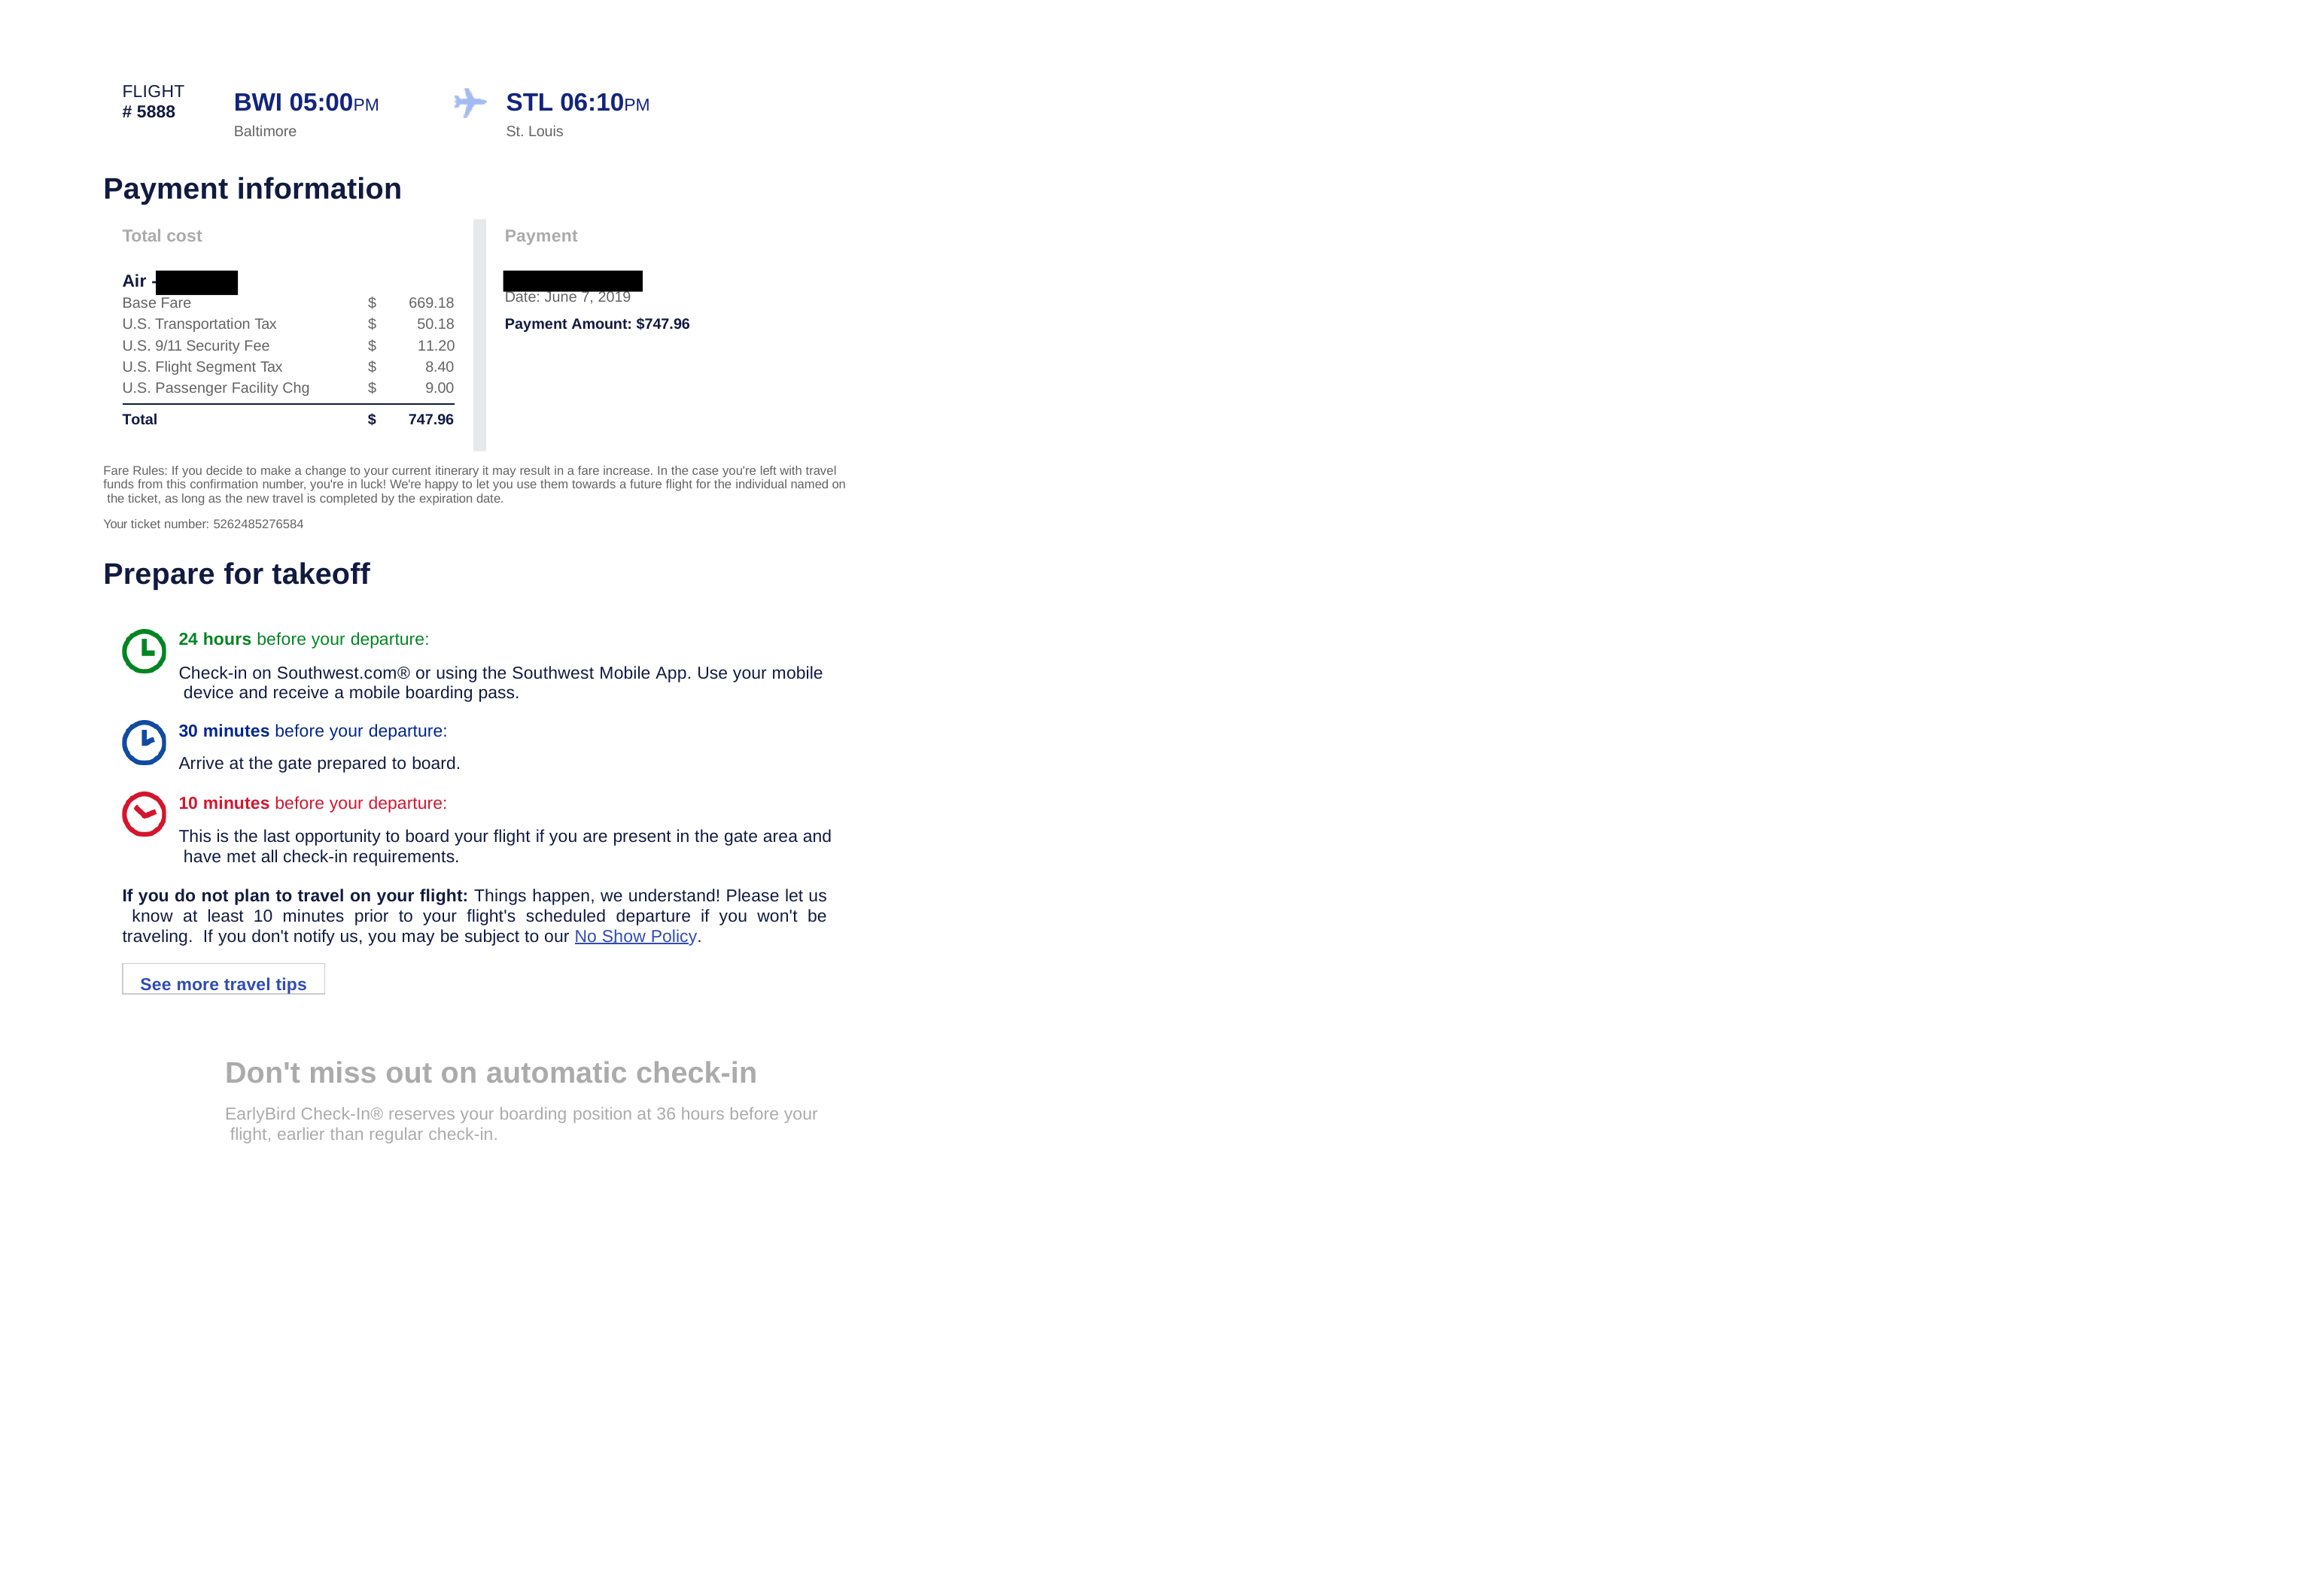

BWI 05:00PM
Baltimore
STL 06:10PM
St. Louis
FLIGHT
# 5888

Payment information
Total cost

Payment
Air -

Date: June 7, 2019
Payment Amount: $747.96
Base Fare
U.S. Transportation Tax
U.S. 9/11 Security Fee
U.S. Flight Segment Tax
U.S. Passenger Facility Chg
$
$
$
$
$
669.18
50.18
11.20
8.40
9.00

Total
$
747.96
Fare Rules: If you decide to make a change to your current itinerary it may result in a fare increase. In the case you're left with travel  funds from this confirmation number, you're in luck! We're happy to let you use them towards a future flight for the individual named on  the ticket, as long as the new travel is completed by the expiration date.
Your ticket number: 5262485276584
Prepare for takeoff
24 hours before your departure:
Check-in on Southwest.com® or using the Southwest Mobile App. Use your mobile  device and receive a mobile boarding pass.
30 minutes before your departure:  Arrive at the gate prepared to board.

10 minutes before your departure:
This is the last opportunity to board your flight if you are present in the gate area and  have met all check-in requirements.

If you do not plan to travel on your flight: Things happen, we understand! Please let us  know at least 10 minutes prior to your flight's scheduled departure if you won't be traveling.  If you don't notify us, you may be subject to our No Show Policy.

See more travel tips
Don't miss out on automatic check-in
EarlyBird Check-In® reserves your boarding position at 36 hours before your  flight, earlier than regular check-in.